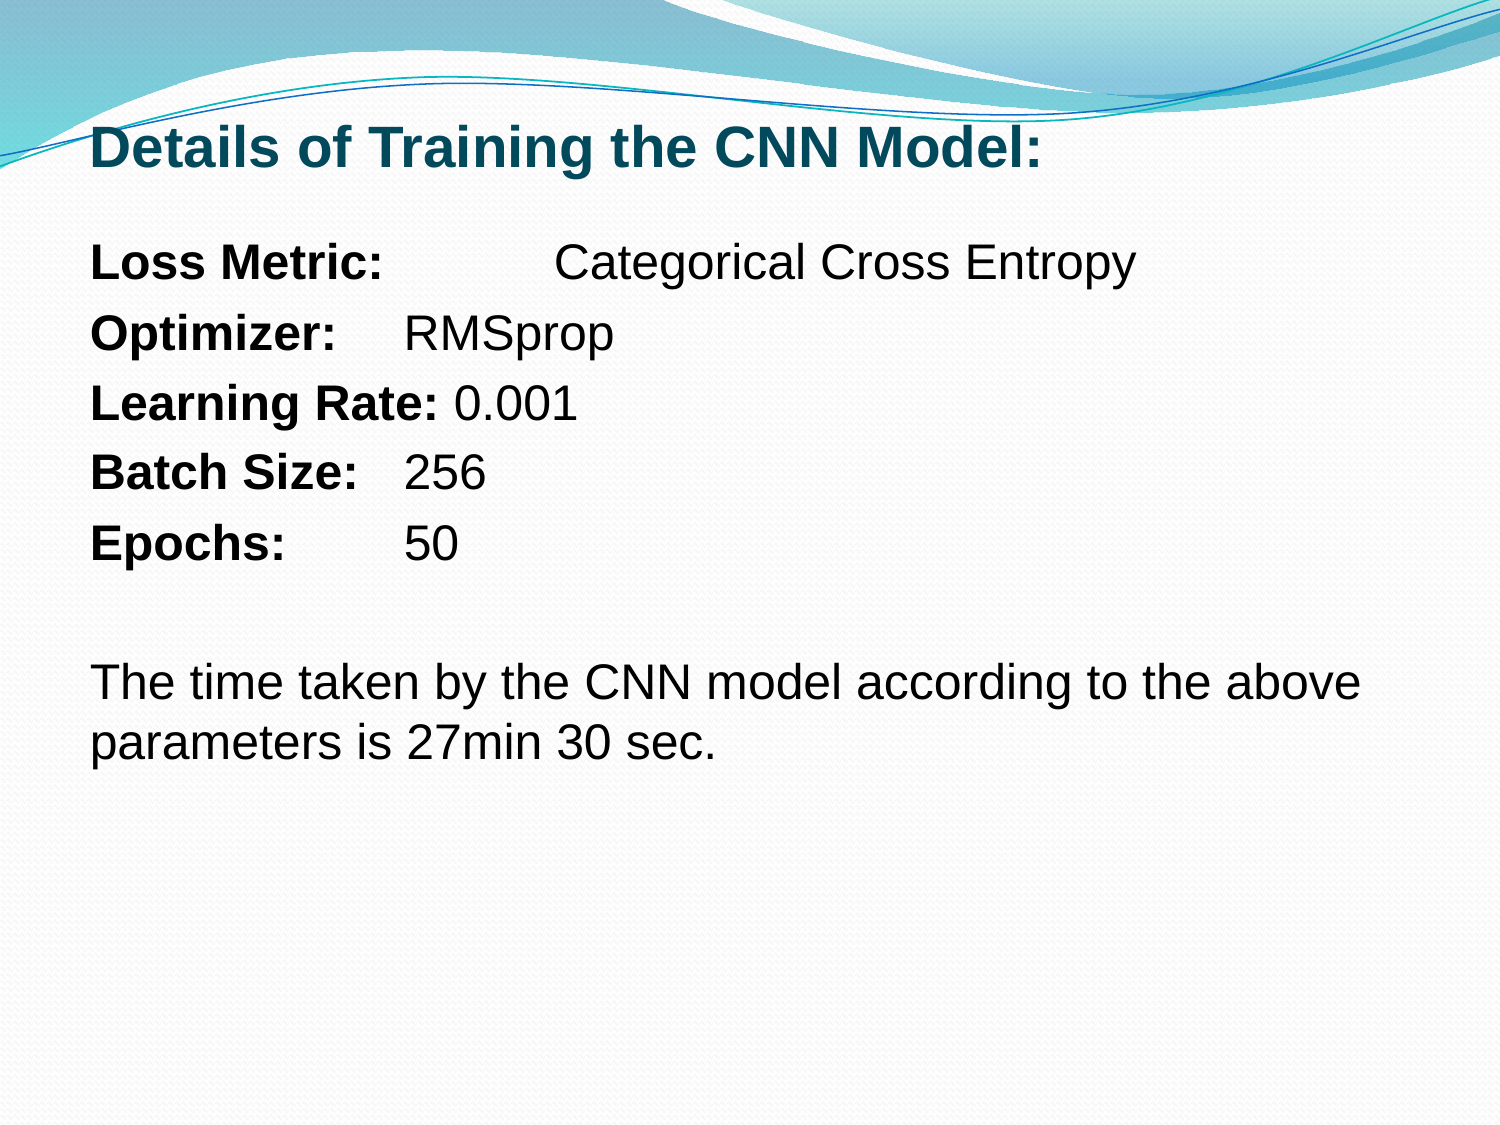

Details of Training the CNN Model:

Loss Metric: 	 Categorical Cross Entropy
Optimizer: 	 RMSprop
Learning Rate: 0.001
Batch Size: 	 256
Epochs: 	 50

The time taken by the CNN model according to the above parameters is 27min 30 sec.